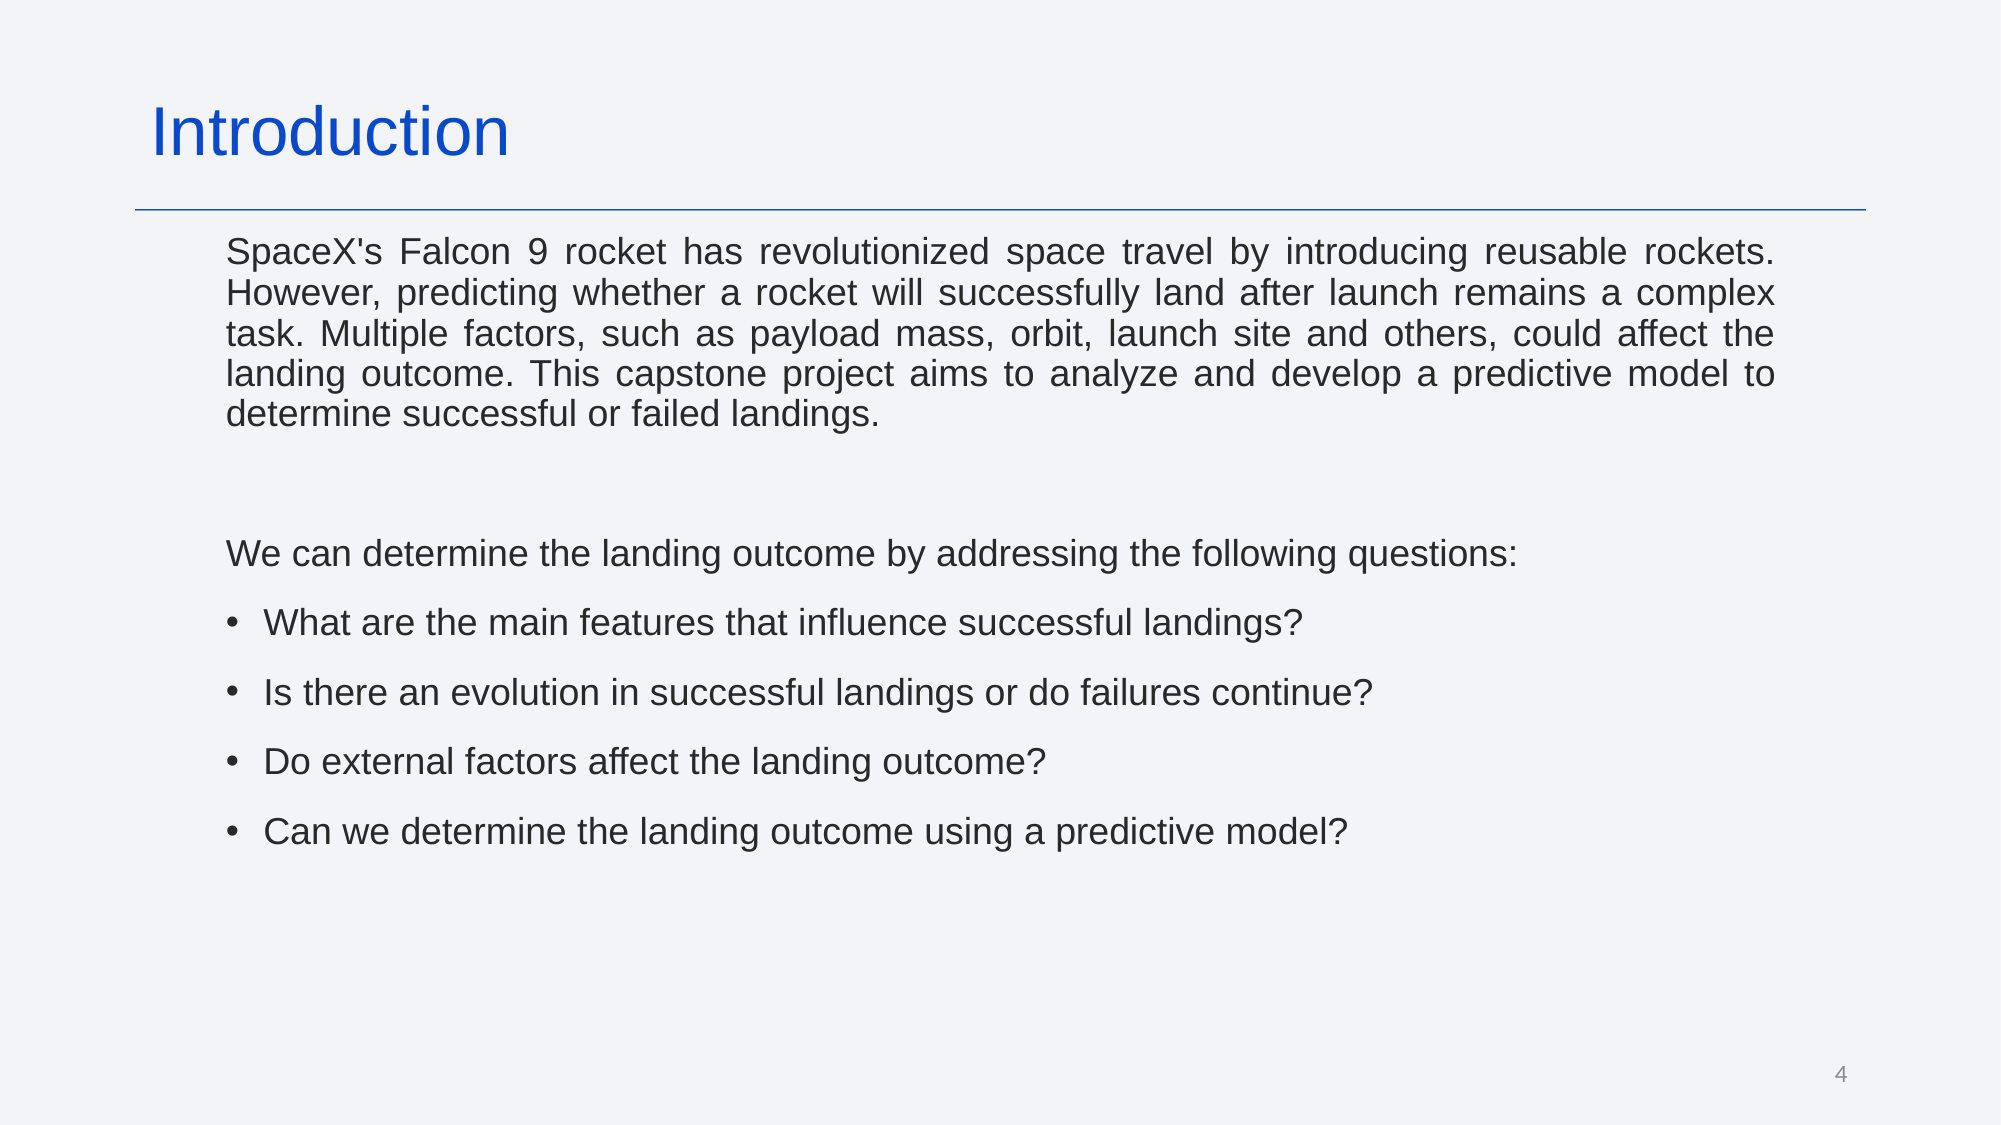

Introduction
SpaceX's Falcon 9 rocket has revolutionized space travel by introducing reusable rockets. However, predicting whether a rocket will successfully land after launch remains a complex task. Multiple factors, such as payload mass, orbit, launch site and others, could affect the landing outcome. This capstone project aims to analyze and develop a predictive model to determine successful or failed landings.

We can determine the landing outcome by addressing the following questions:
What are the main features that influence successful landings?
Is there an evolution in successful landings or do failures continue?
Do external factors affect the landing outcome?
Can we determine the landing outcome using a predictive model?
4